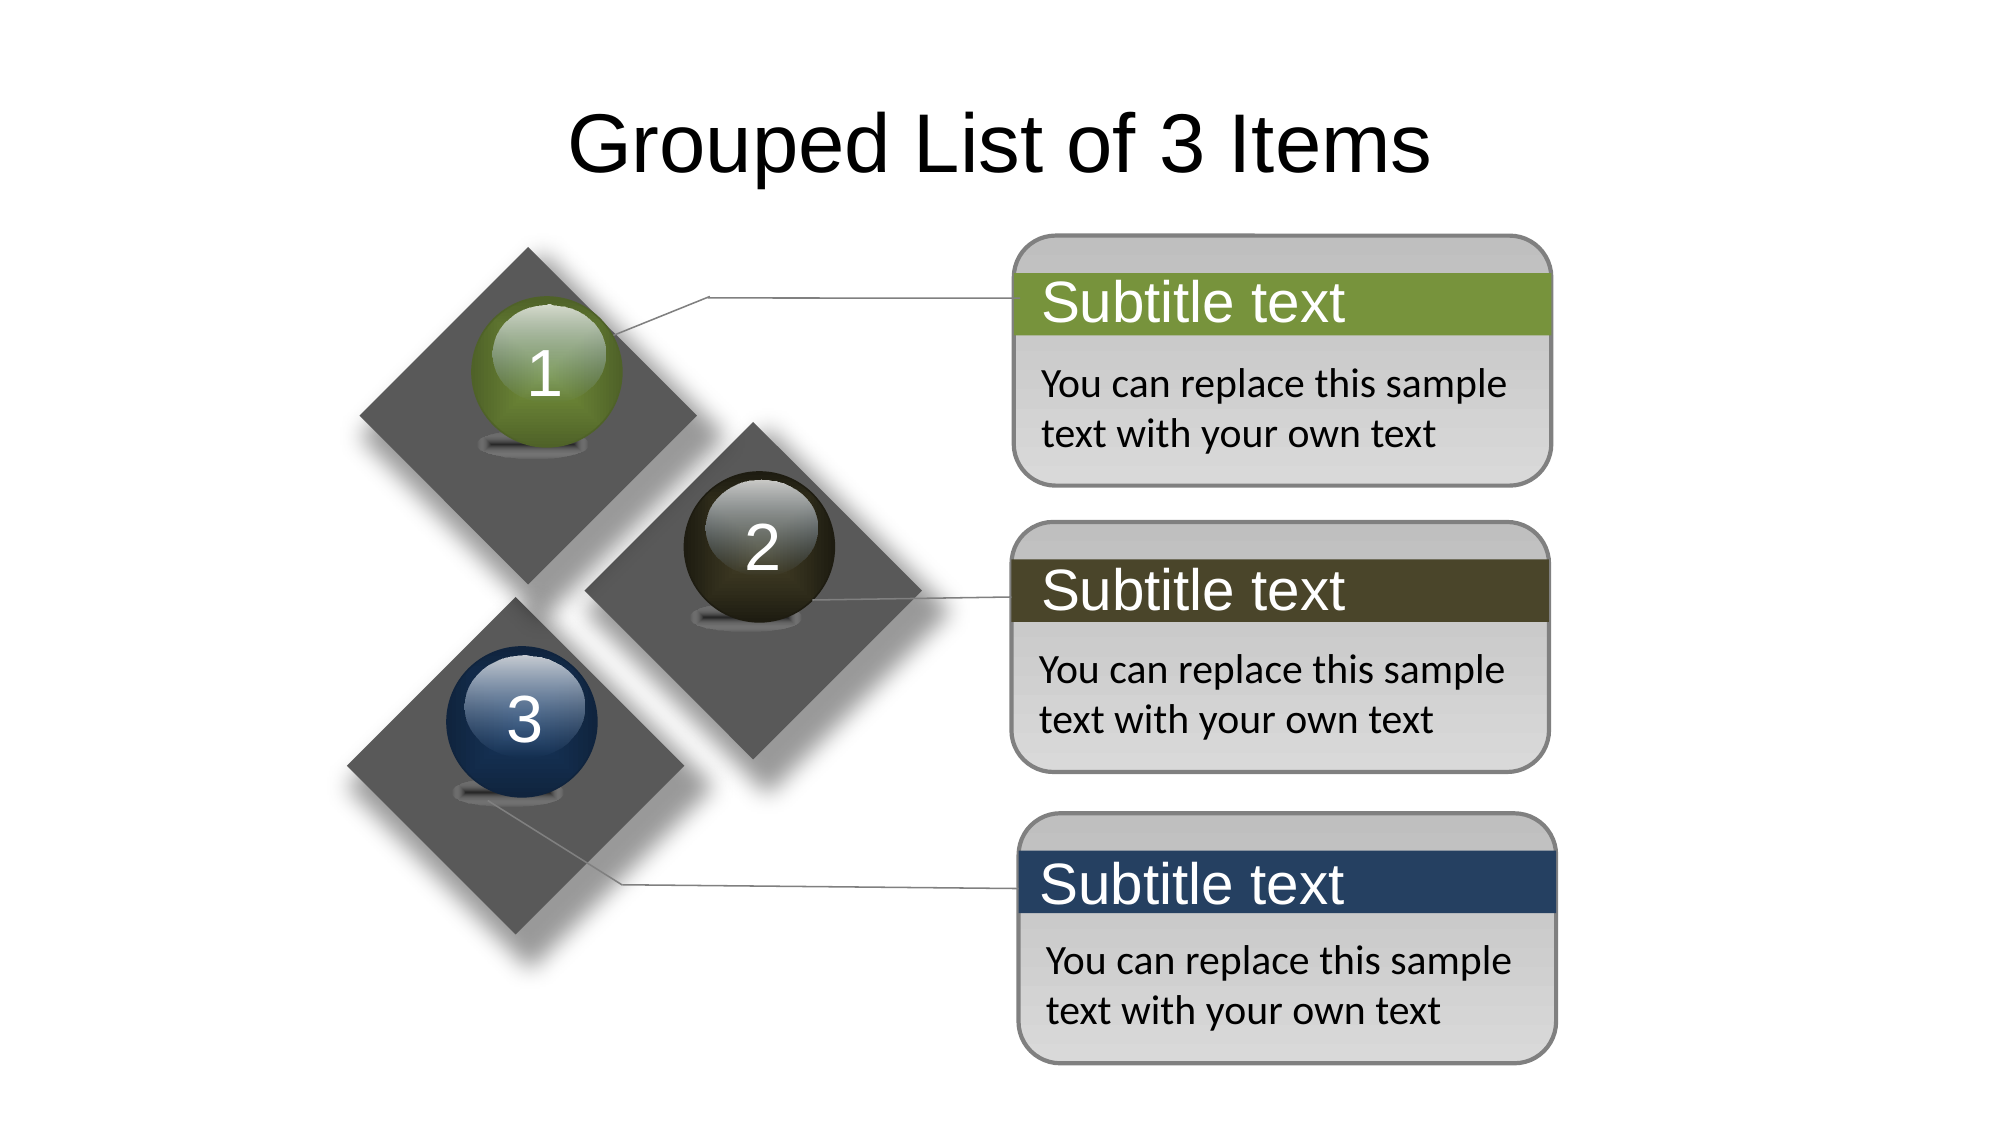

# Grouped List of 3 Items

Subtitle text

You can replace this sample text with your own text

1

2

Subtitle text

You can replace this sample text with your own text

3

Subtitle text

You can replace this sample text with your own text